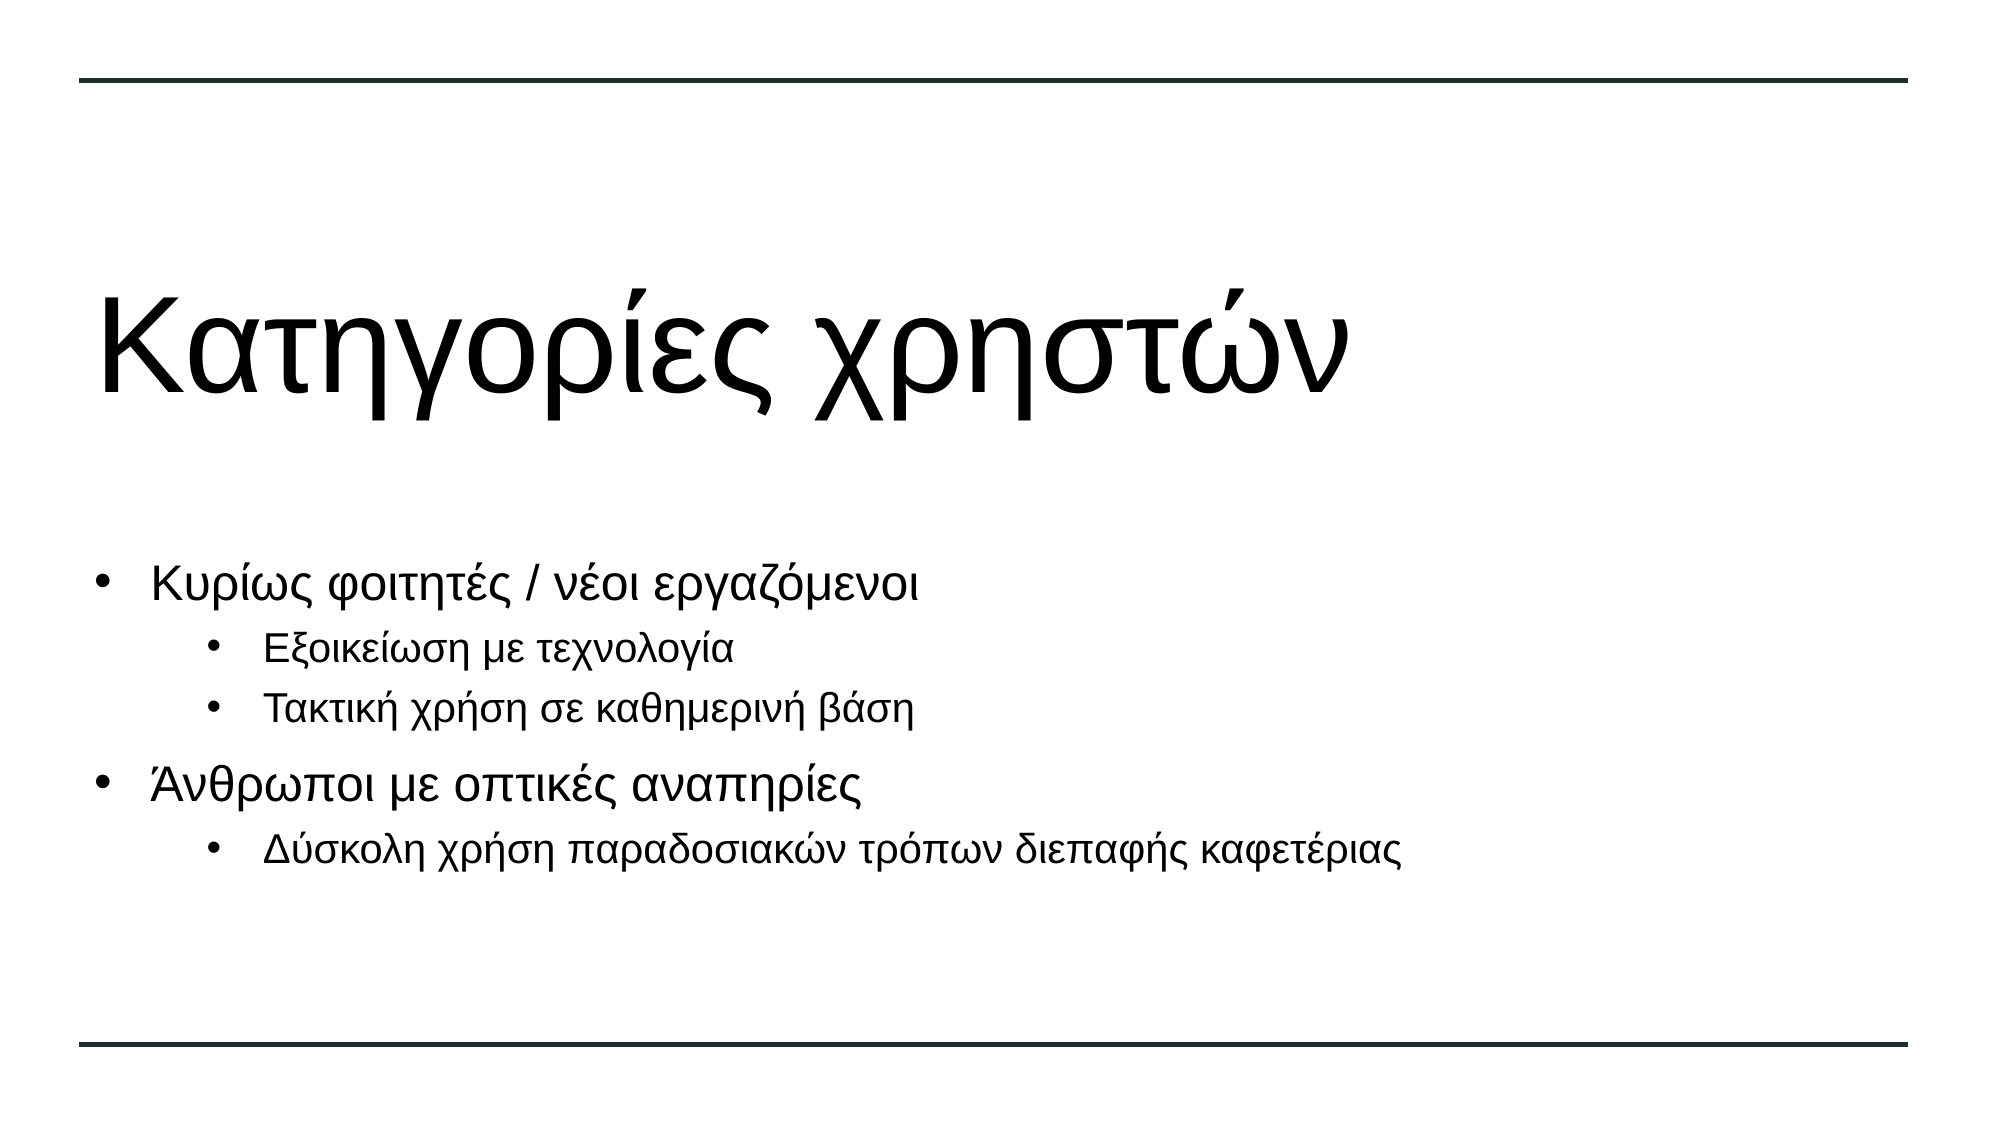

# Κατηγορίες χρηστών
Κυρίως φοιτητές / νέοι εργαζόμενοι
Εξοικείωση με τεχνολογία
Τακτική χρήση σε καθημερινή βάση
Άνθρωποι με οπτικές αναπηρίες
Δύσκολη χρήση παραδοσιακών τρόπων διεπαφής καφετέριας